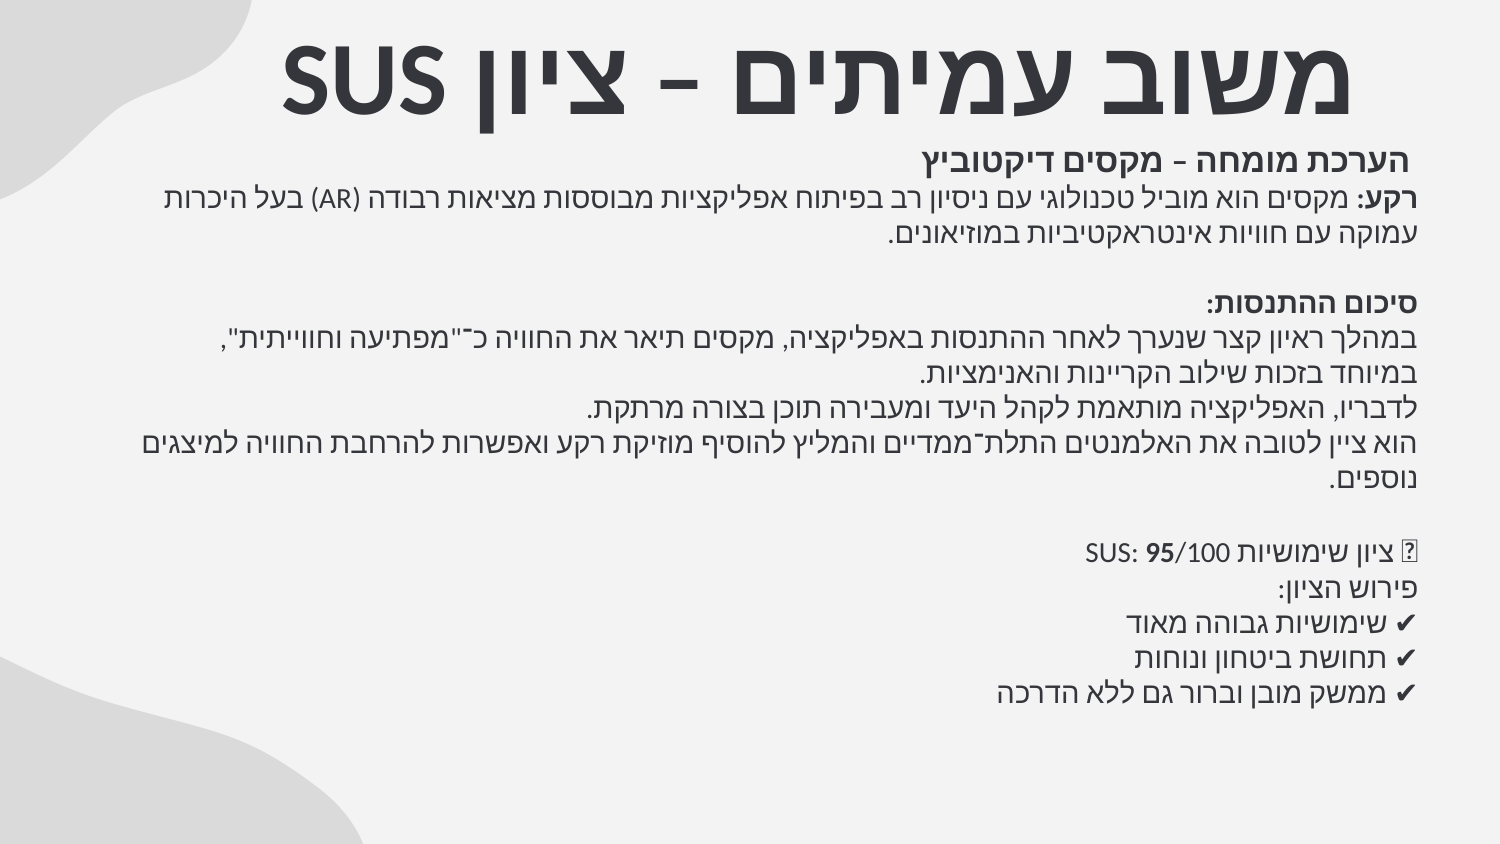

# משוב עמיתים – ציון SUS
🧑‍💼 הערכת מומחה – מקסים דיקטוביץ
רקע: מקסים הוא מוביל טכנולוגי עם ניסיון רב בפיתוח אפליקציות מבוססות מציאות רבודה (AR) בעל היכרות עמוקה עם חוויות אינטראקטיביות במוזיאונים.

סיכום ההתנסות:
במהלך ראיון קצר שנערך לאחר ההתנסות באפליקציה, מקסים תיאר את החוויה כ־"מפתיעה וחווייתית", במיוחד בזכות שילוב הקריינות והאנימציות.
לדבריו, האפליקציה מותאמת לקהל היעד ומעבירה תוכן בצורה מרתקת.
הוא ציין לטובה את האלמנטים התלת־ממדיים והמליץ להוסיף מוזיקת רקע ואפשרות להרחבת החוויה למיצגים נוספים.

📊 ציון שימושיות SUS: 95/100
פירוש הציון:
✔️ שימושיות גבוהה מאוד
✔️ תחושת ביטחון ונוחות
✔️ ממשק מובן וברור גם ללא הדרכה